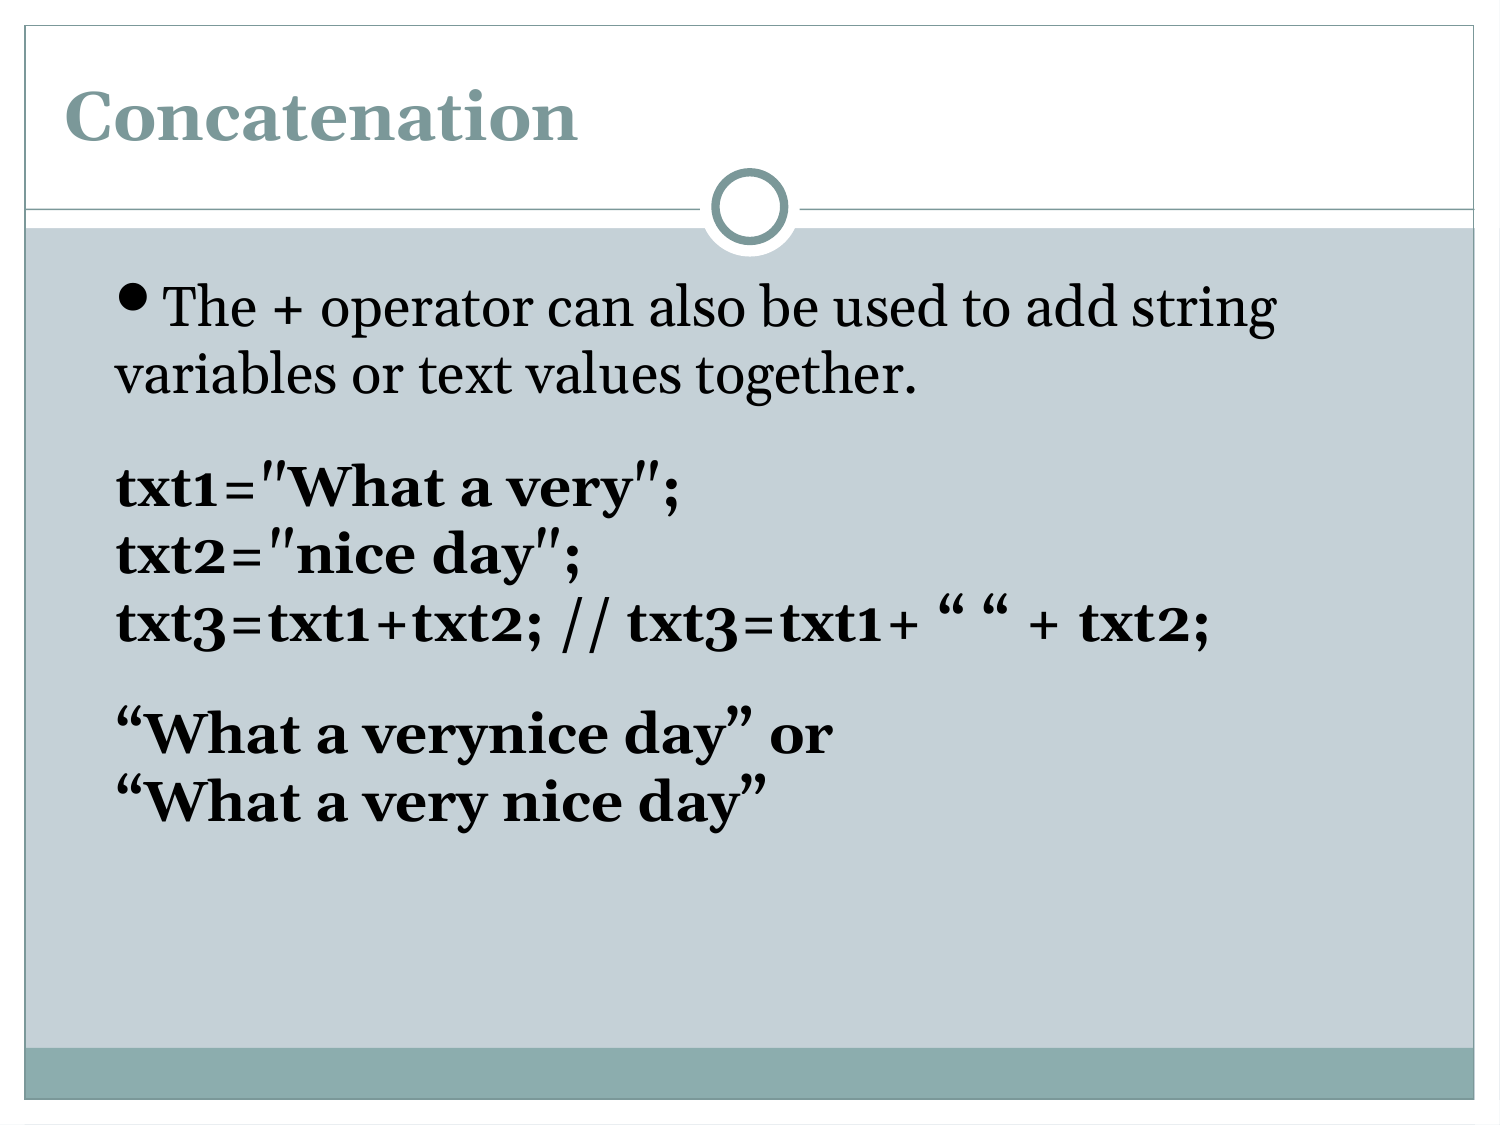

Concatenation
The + operator can also be used to add string variables or text values together.

txt1="What a very";
txt2="nice day";
txt3=txt1+txt2; // txt3=txt1+ “ “ + txt2;

“What a verynice day” or
“What a very nice day”